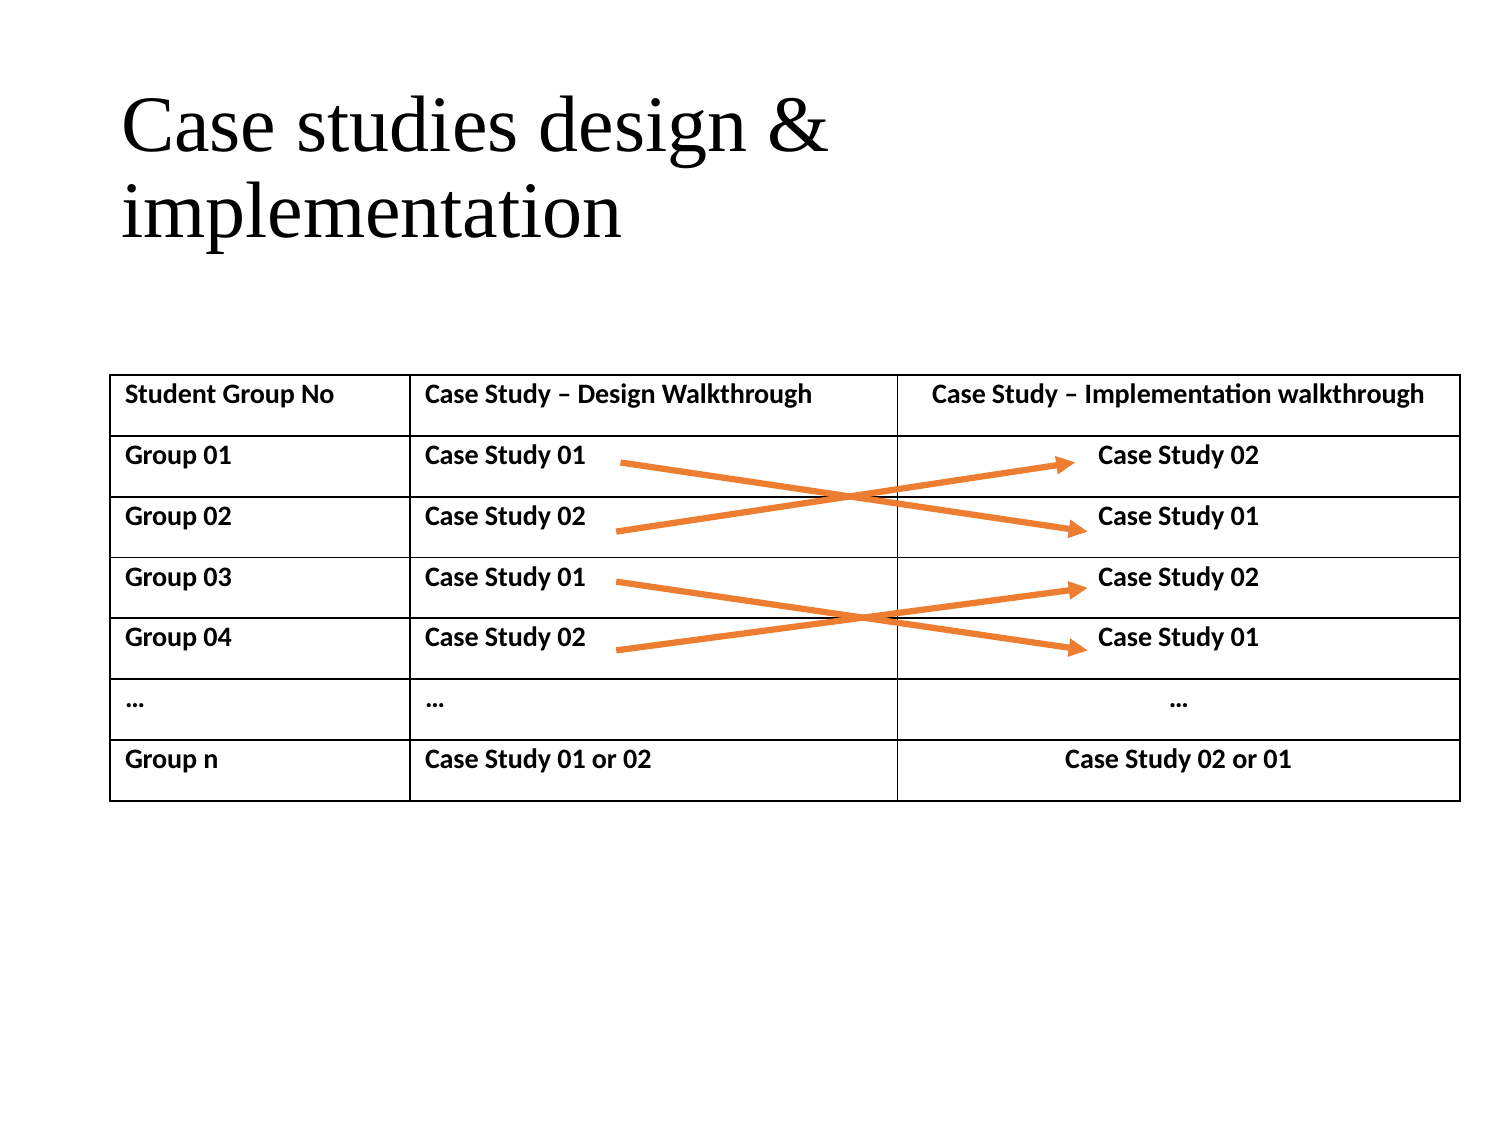

# Case studies design & implementation
| Student Group No | Case Study – Design Walkthrough | Case Study – Implementation walkthrough |
| --- | --- | --- |
| Group 01 | Case Study 01 | Case Study 02 |
| Group 02 | Case Study 02 | Case Study 01 |
| Group 03 | Case Study 01 | Case Study 02 |
| Group 04 | Case Study 02 | Case Study 01 |
| … | … | … |
| Group n | Case Study 01 or 02 | Case Study 02 or 01 |